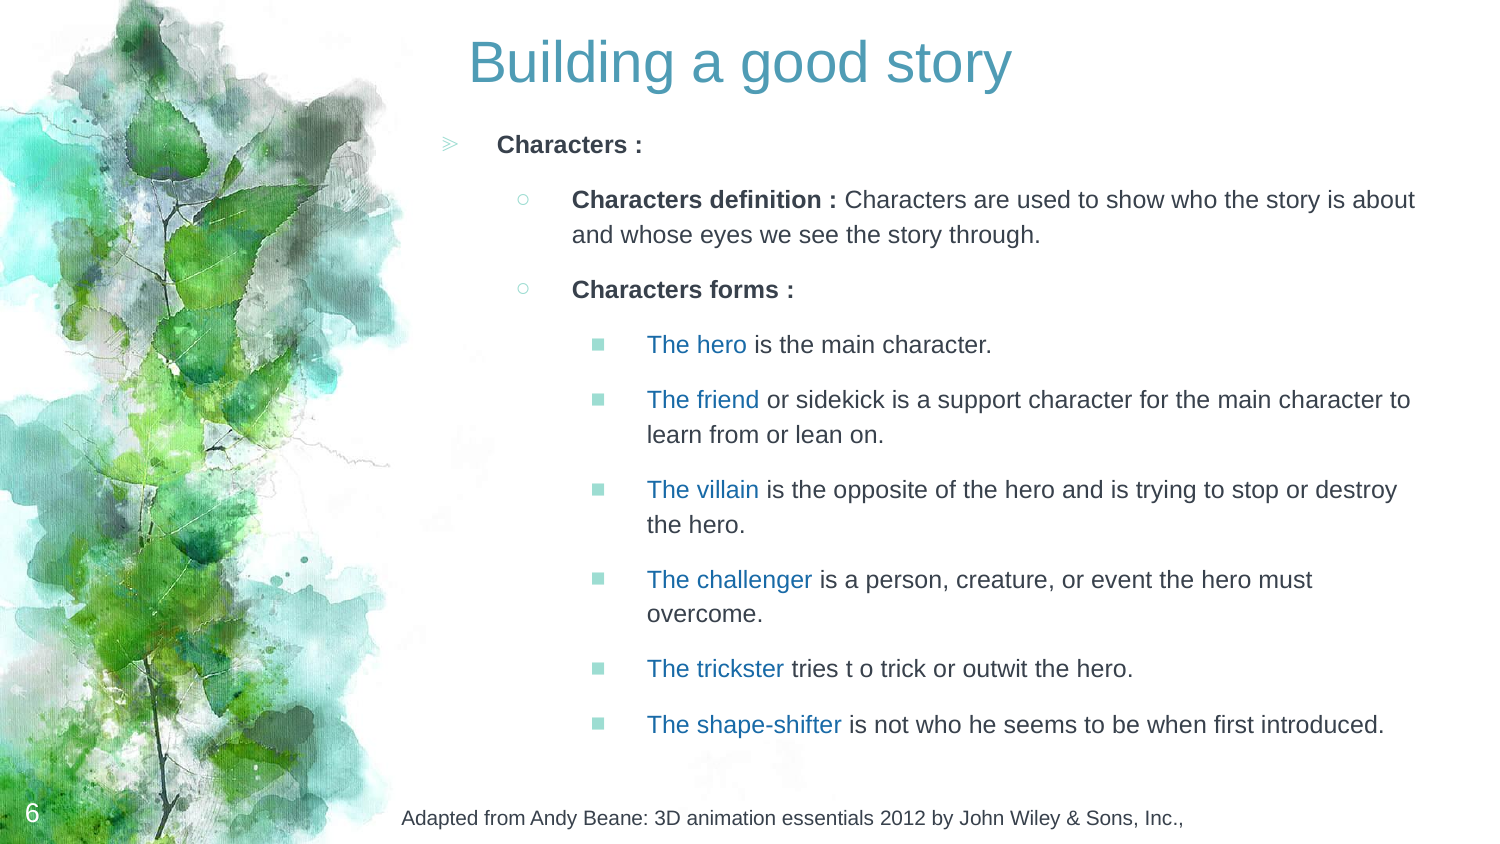

# Building a good story
Characters :
Characters definition : Characters are used to show who the story is about and whose eyes we see the story through.
Characters forms :
The hero is the main character.
The friend or sidekick is a support character for the main character to learn from or lean on.
The villain is the opposite of the hero and is trying to stop or destroy the hero.
The challenger is a person, creature, or event the hero must overcome.
The trickster tries t o trick or outwit the hero.
The shape-shifter is not who he seems to be when first introduced.

6
Adapted from Andy Beane: 3D animation essentials 2012 by John Wiley & Sons, Inc.,